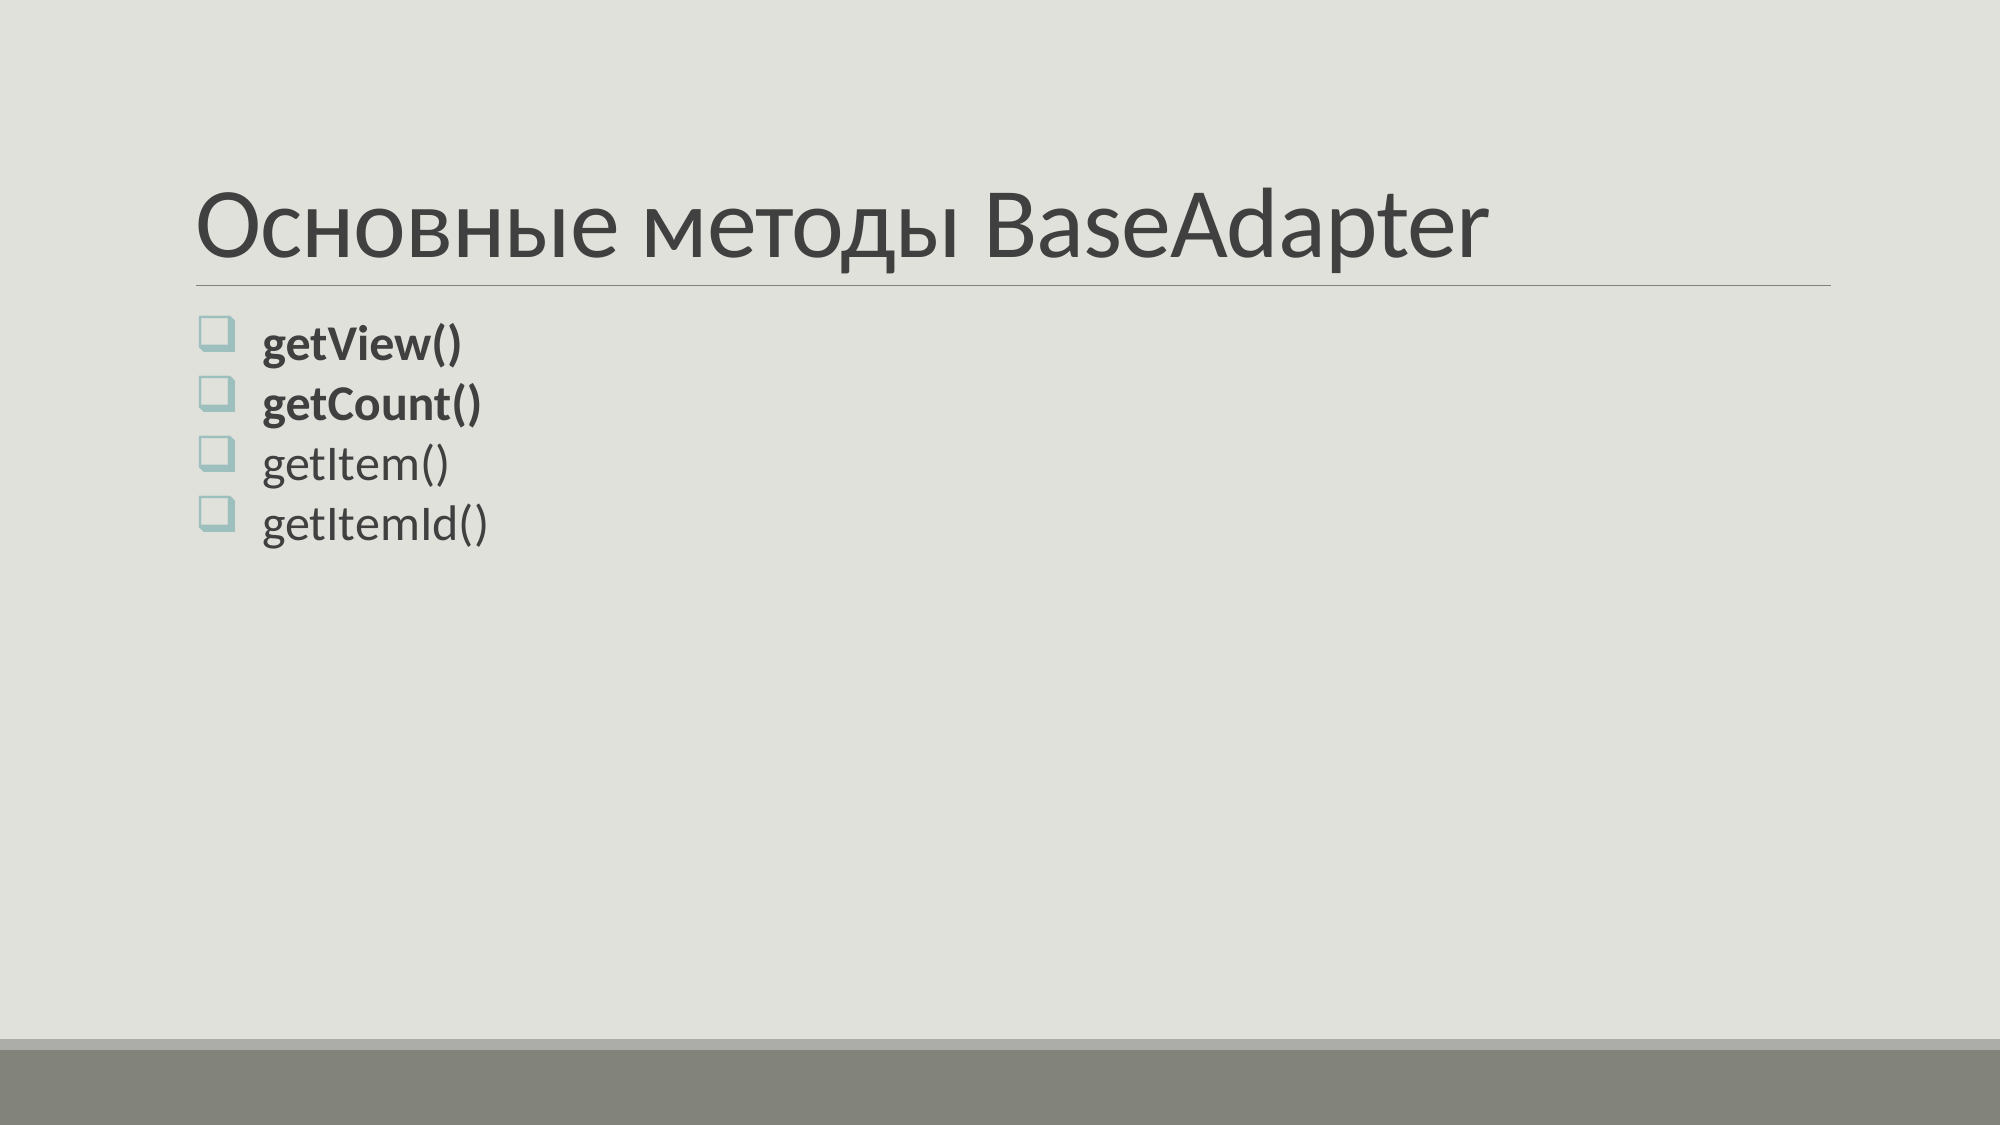

# Основные методы BaseAdapter

 getView()
 getCount()
 getItem()
 getItemId()